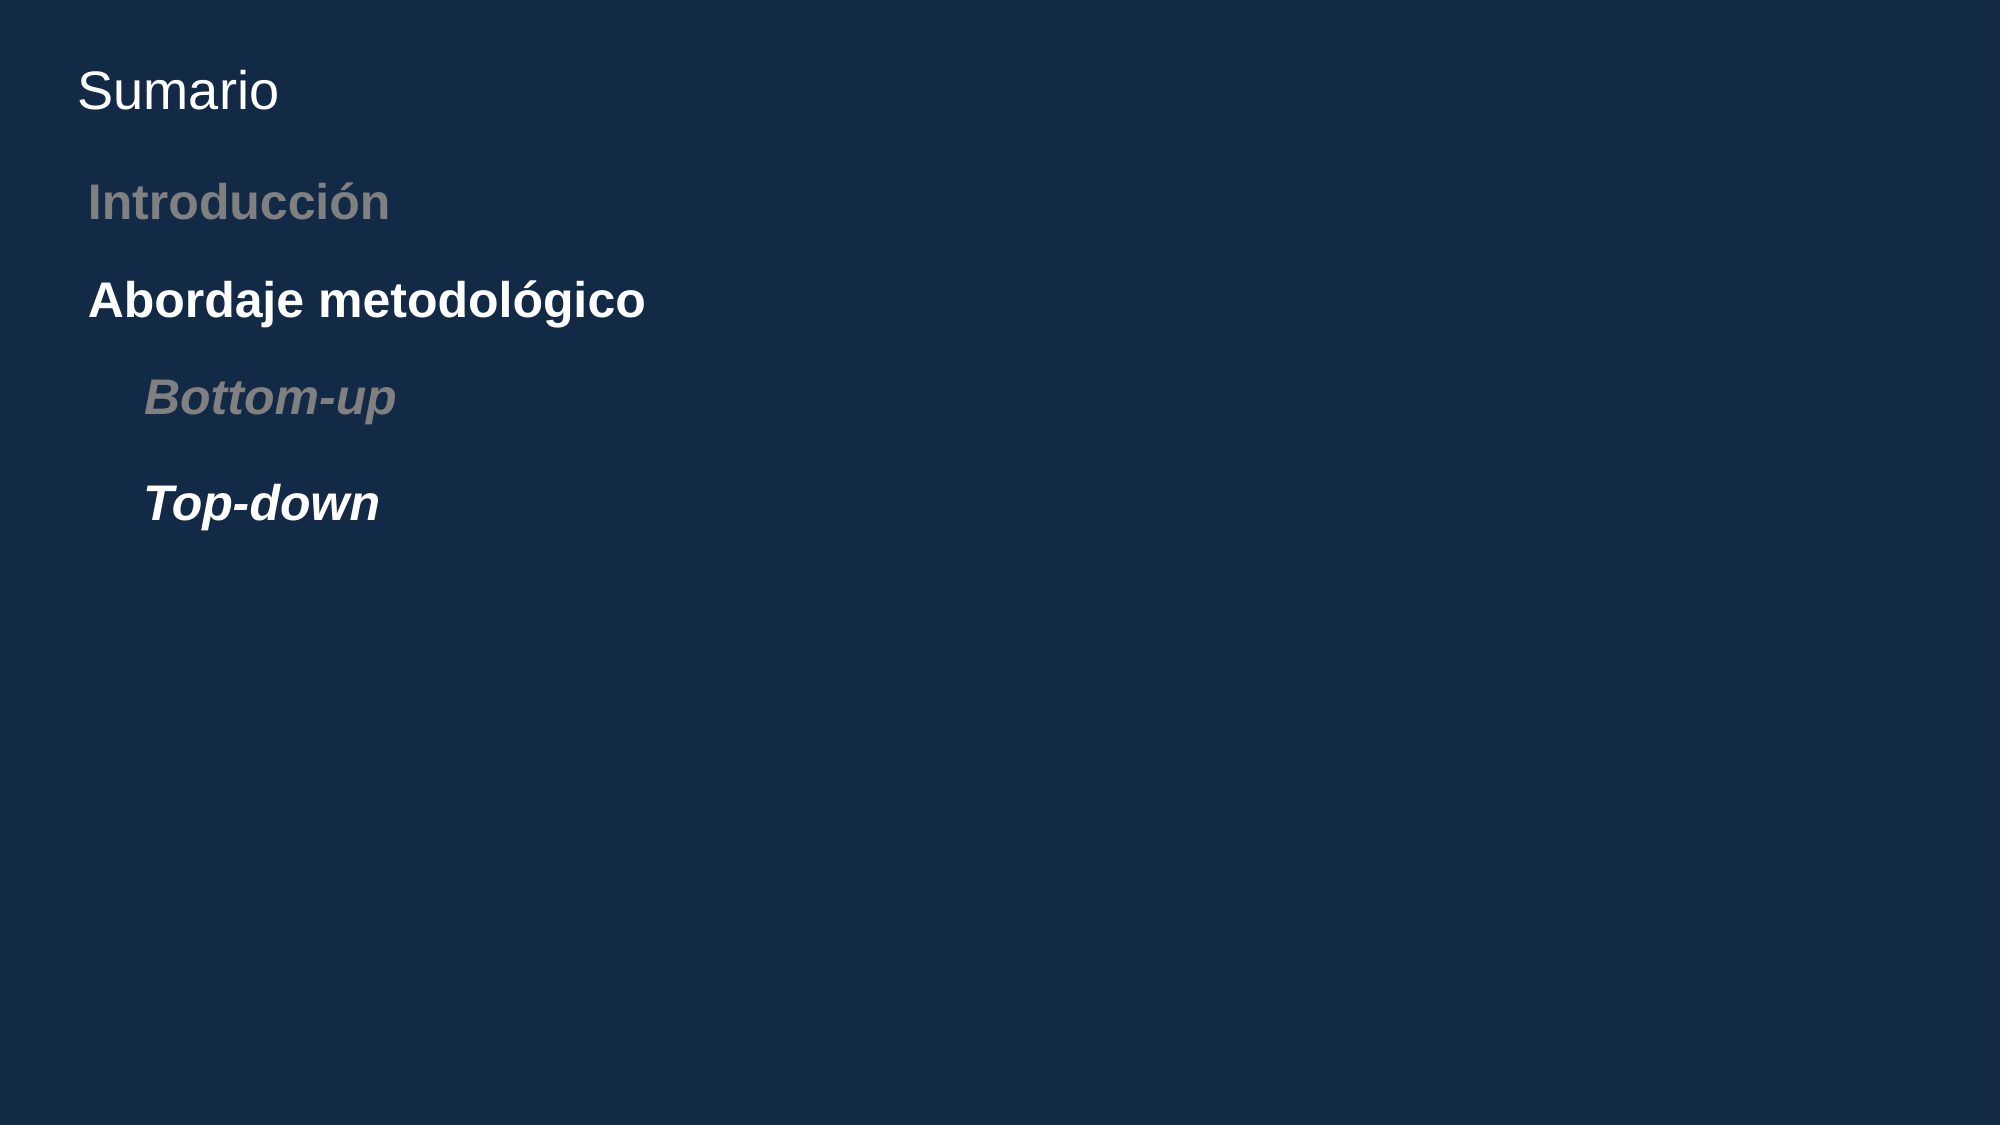

# Sumario
Introducción
Abordaje metodológico
Bottom-up
Top-down